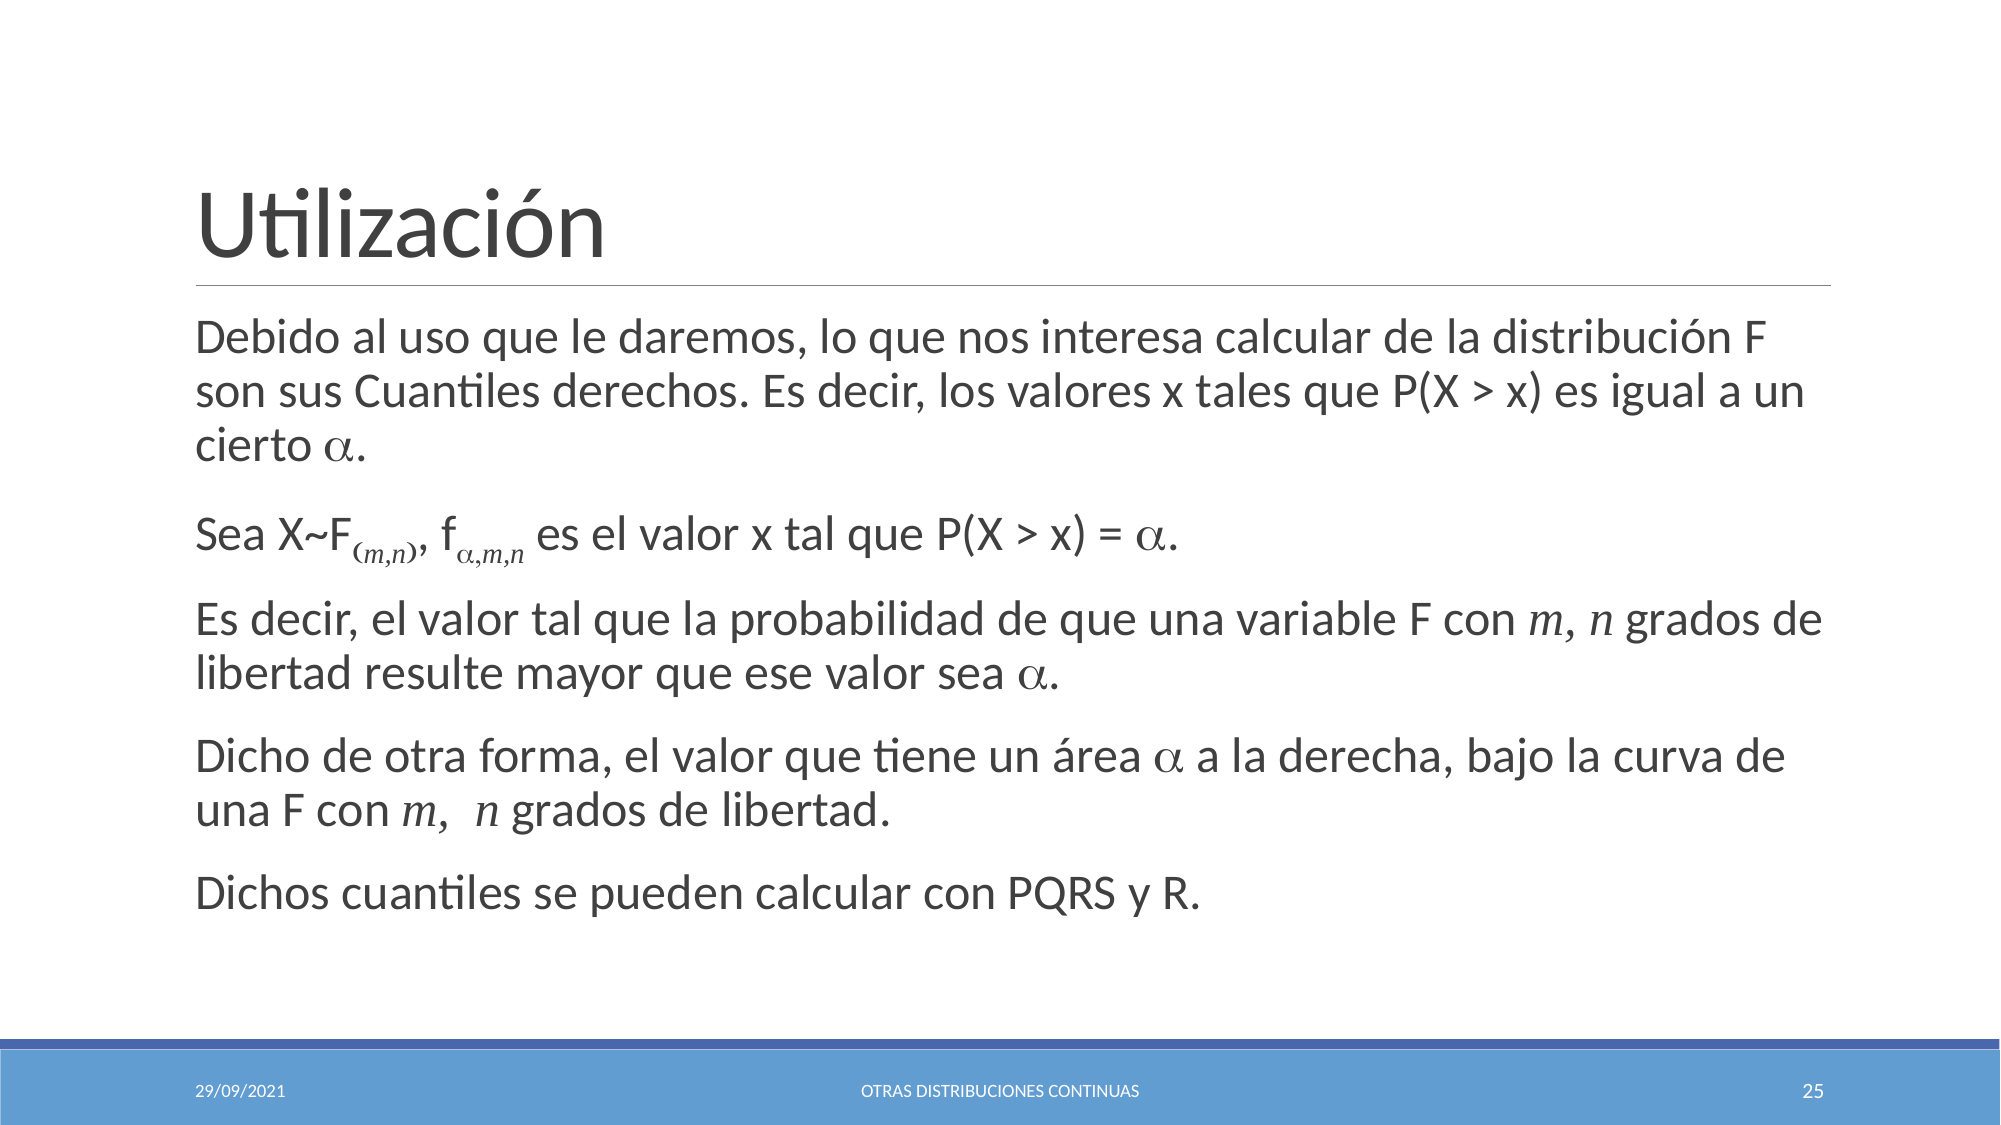

# Utilización
Debido al uso que le daremos, lo que nos interesa calcular de la distribución F son sus Cuantiles derechos. Es decir, los valores x tales que P(X > x) es igual a un cierto α.
Sea X~F(m,n), fα,m,n es el valor x tal que P(X > x) = α.
Es decir, el valor tal que la probabilidad de que una variable F con m, n grados de libertad resulte mayor que ese valor sea α.
Dicho de otra forma, el valor que tiene un área α a la derecha, bajo la curva de una F con m,  n grados de libertad.
Dichos cuantiles se pueden calcular con PQRS y R.

29/09/2021
Otras Distribuciones Continuas
25